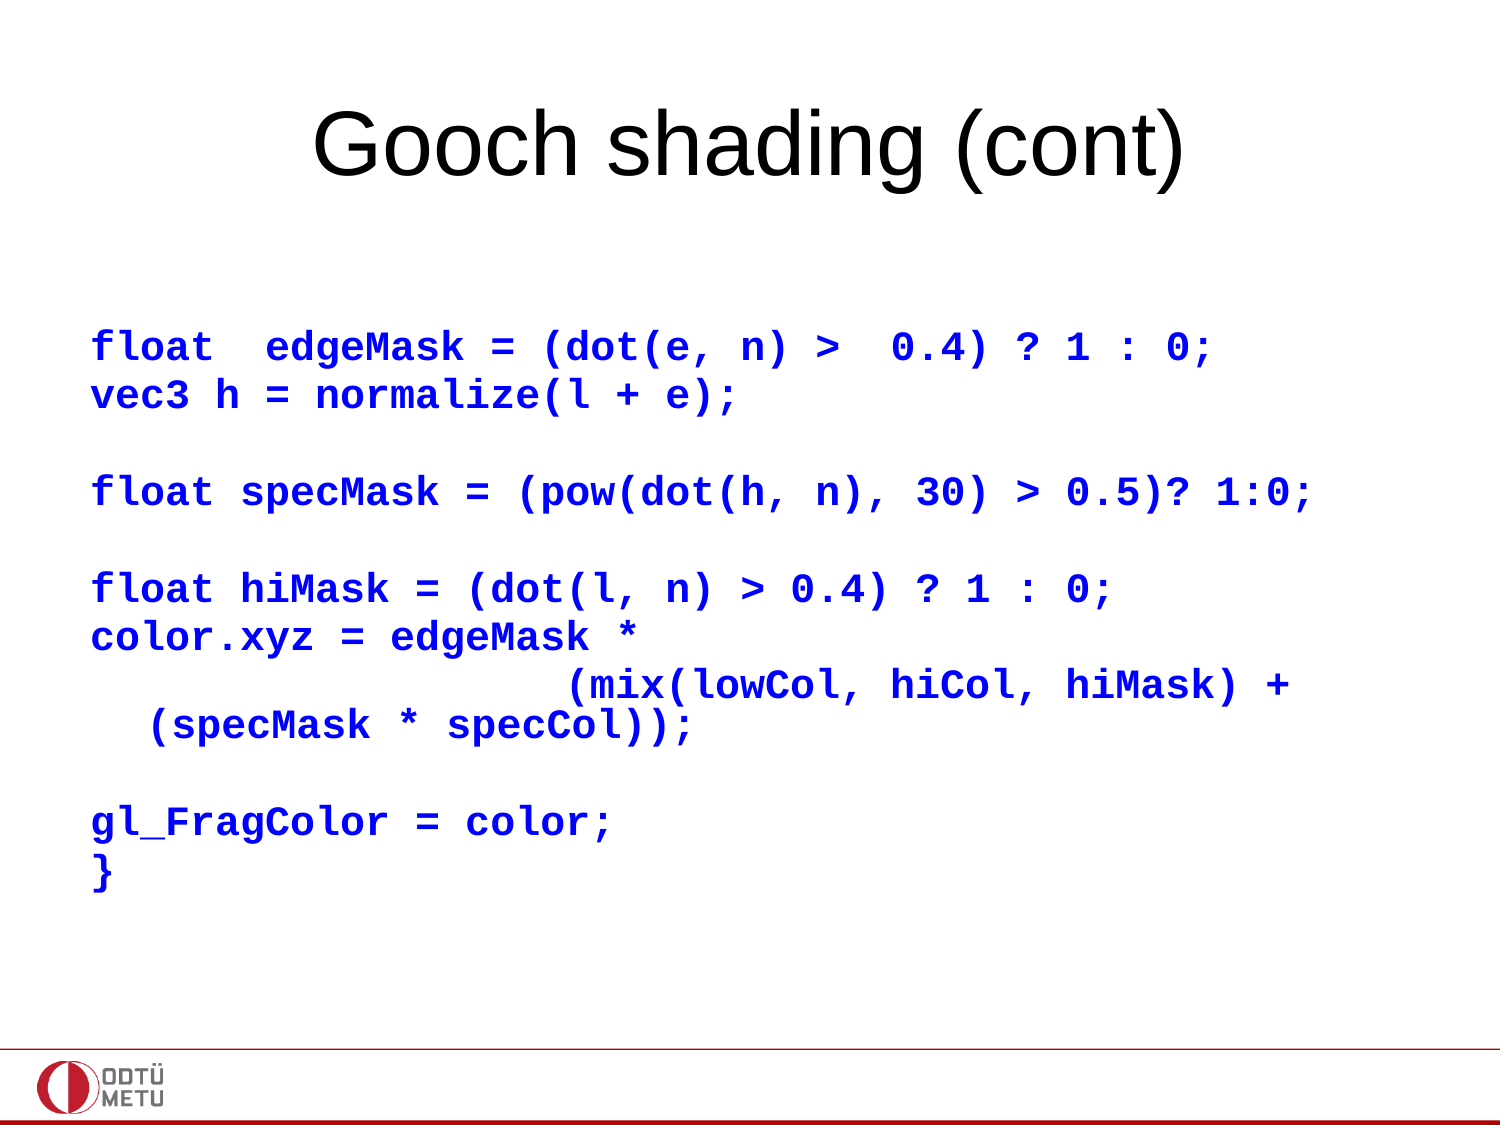

# Gooch shading (cont)

float  edgeMask = (dot(e, n) >  0.4) ? 1 : 0;
vec3 h = normalize(l + e);

float specMask = (pow(dot(h, n), 30) > 0.5)? 1:0;

float hiMask = (dot(l, n) > 0.4) ? 1 : 0;
color.xyz = edgeMask *
                   (mix(lowCol, hiCol, hiMask) + (specMask * specCol));

gl_FragColor = color;
}